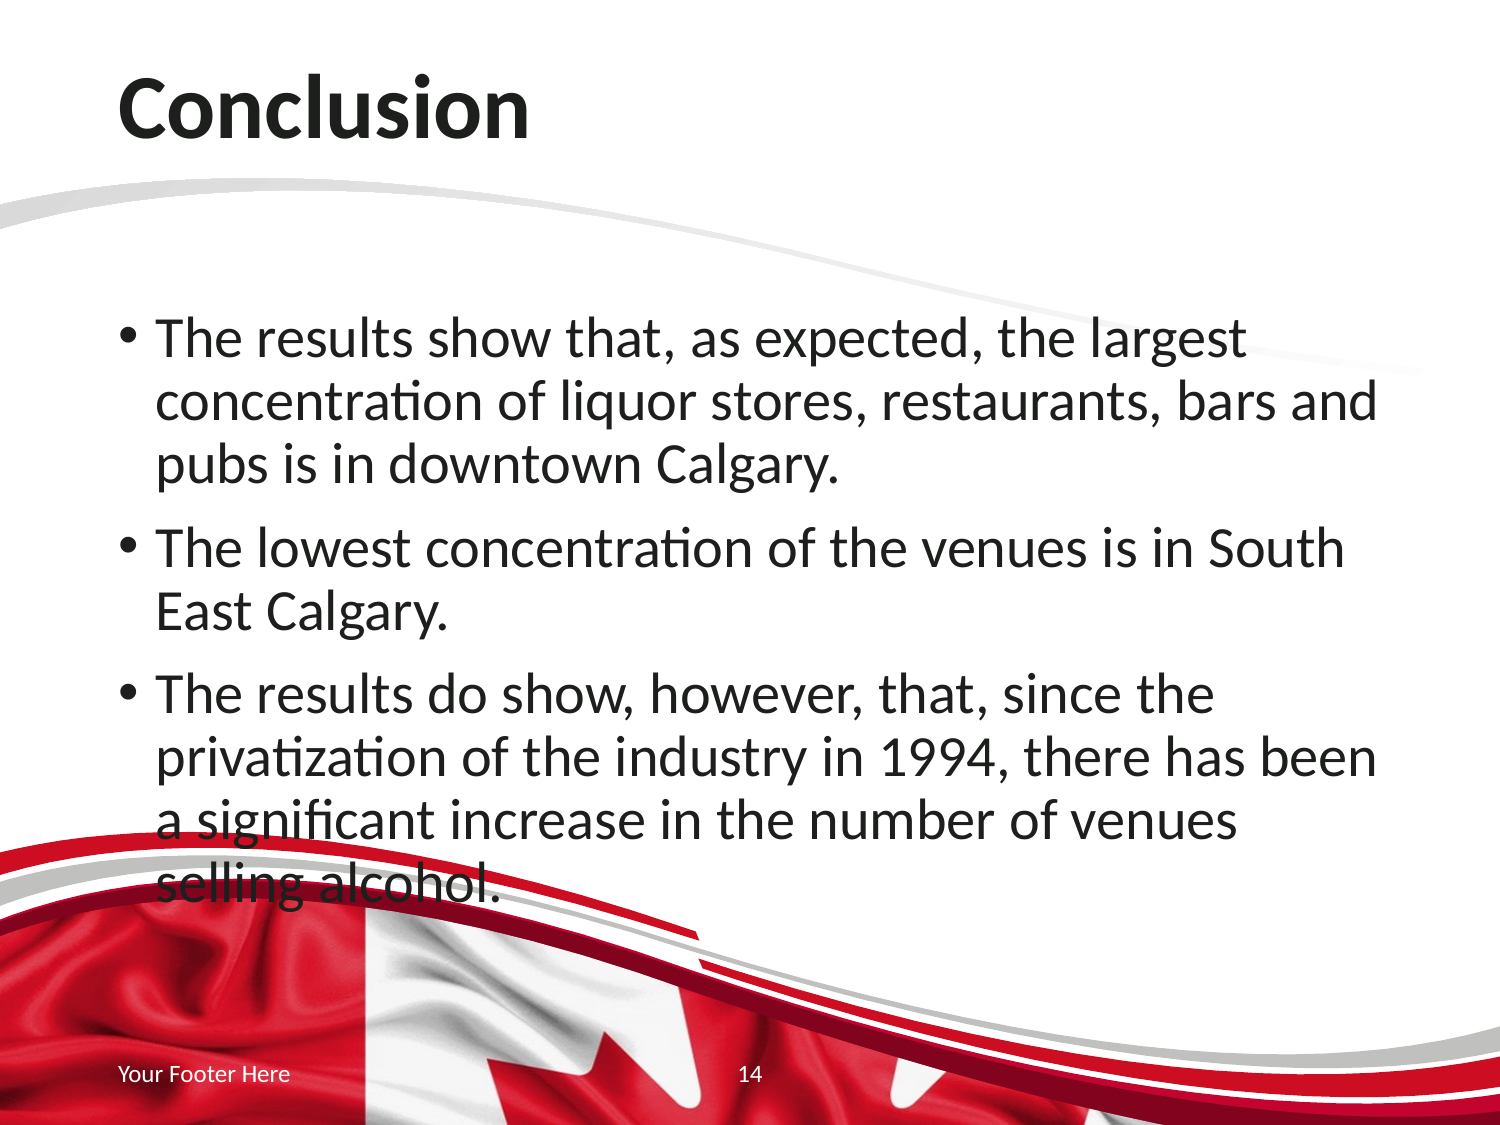

# Conclusion
The results show that, as expected, the largest concentration of liquor stores, restaurants, bars and pubs is in downtown Calgary.
The lowest concentration of the venues is in South East Calgary.
The results do show, however, that, since the privatization of the industry in 1994, there has been a significant increase in the number of venues selling alcohol.

Your Footer Here
14